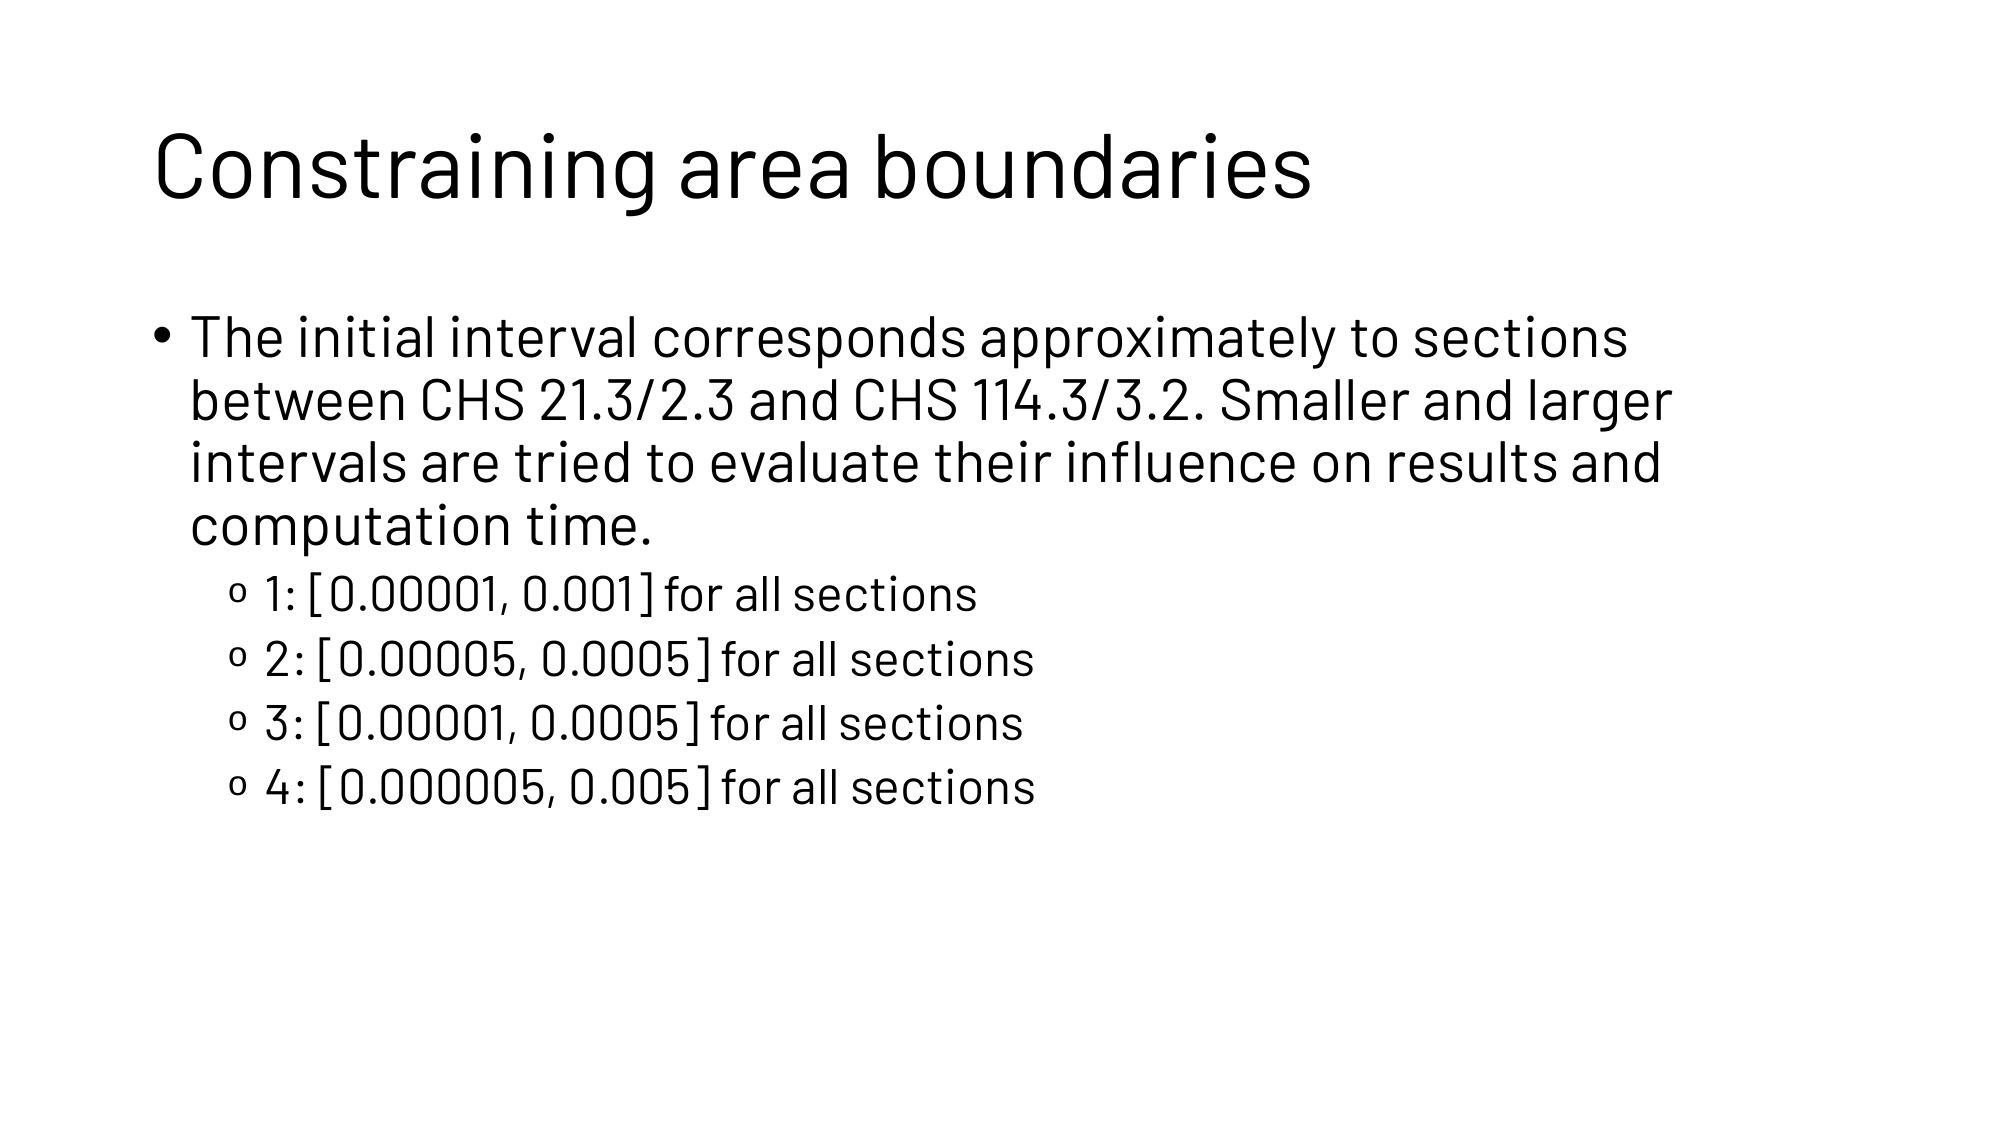

# Constraining area boundaries
The initial interval corresponds approximately to sections between CHS 21.3/2.3 and CHS 114.3/3.2. Smaller and larger intervals are tried to evaluate their influence on results and computation time.
1: [0.00001, 0.001] for all sections
2: [0.00005, 0.0005] for all sections
3: [0.00001, 0.0005] for all sections
4: [0.000005, 0.005] for all sections